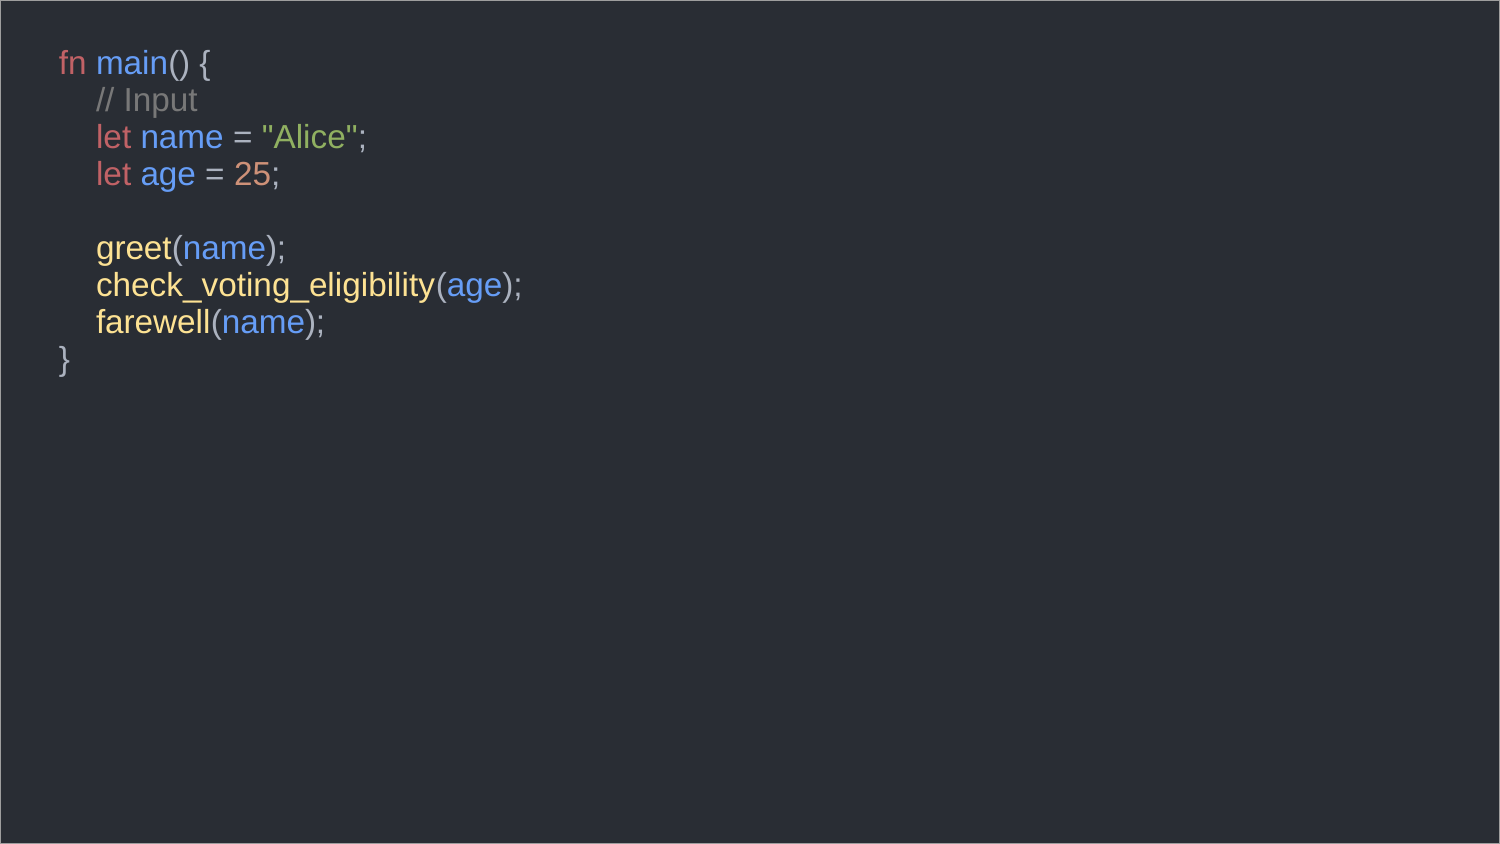

| fn main() { // Input let name = "Alice"; let age = 25; greet(name); check\_voting\_eligibility(age); farewell(name); } |
| --- |